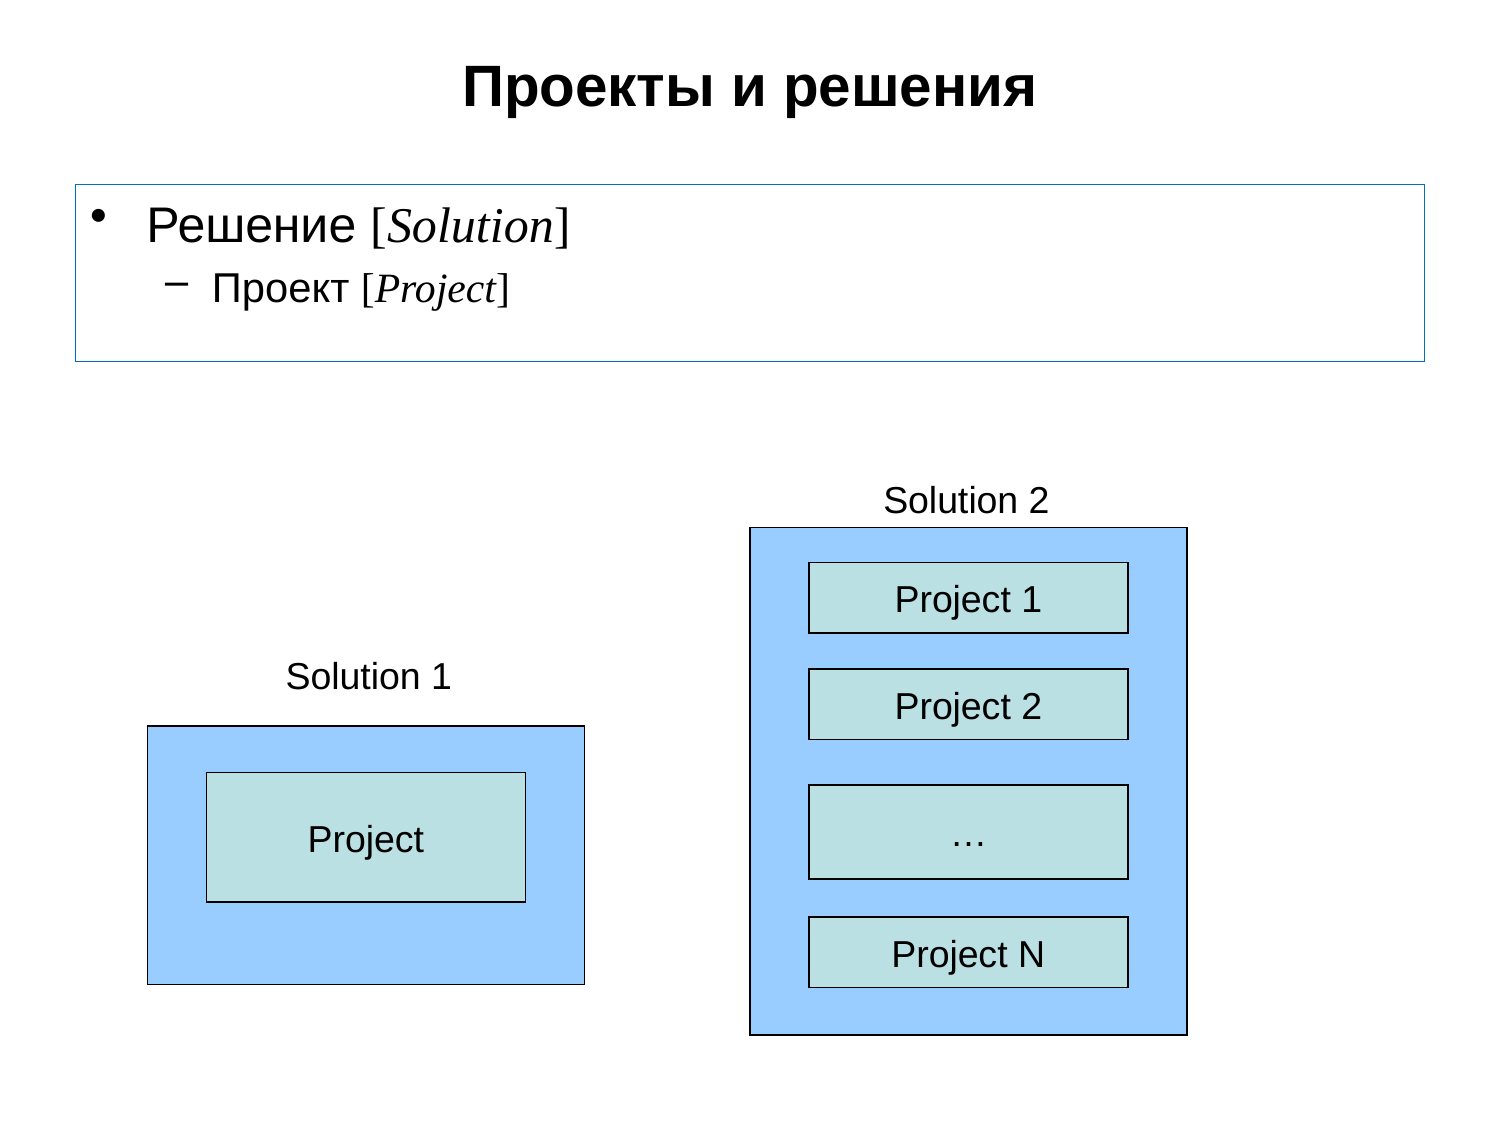

# Проекты и решения
Решение [Solution]
Проект [Project]
Solution 2

Project 1
Solution 1
Project 2

Project
…
Project N